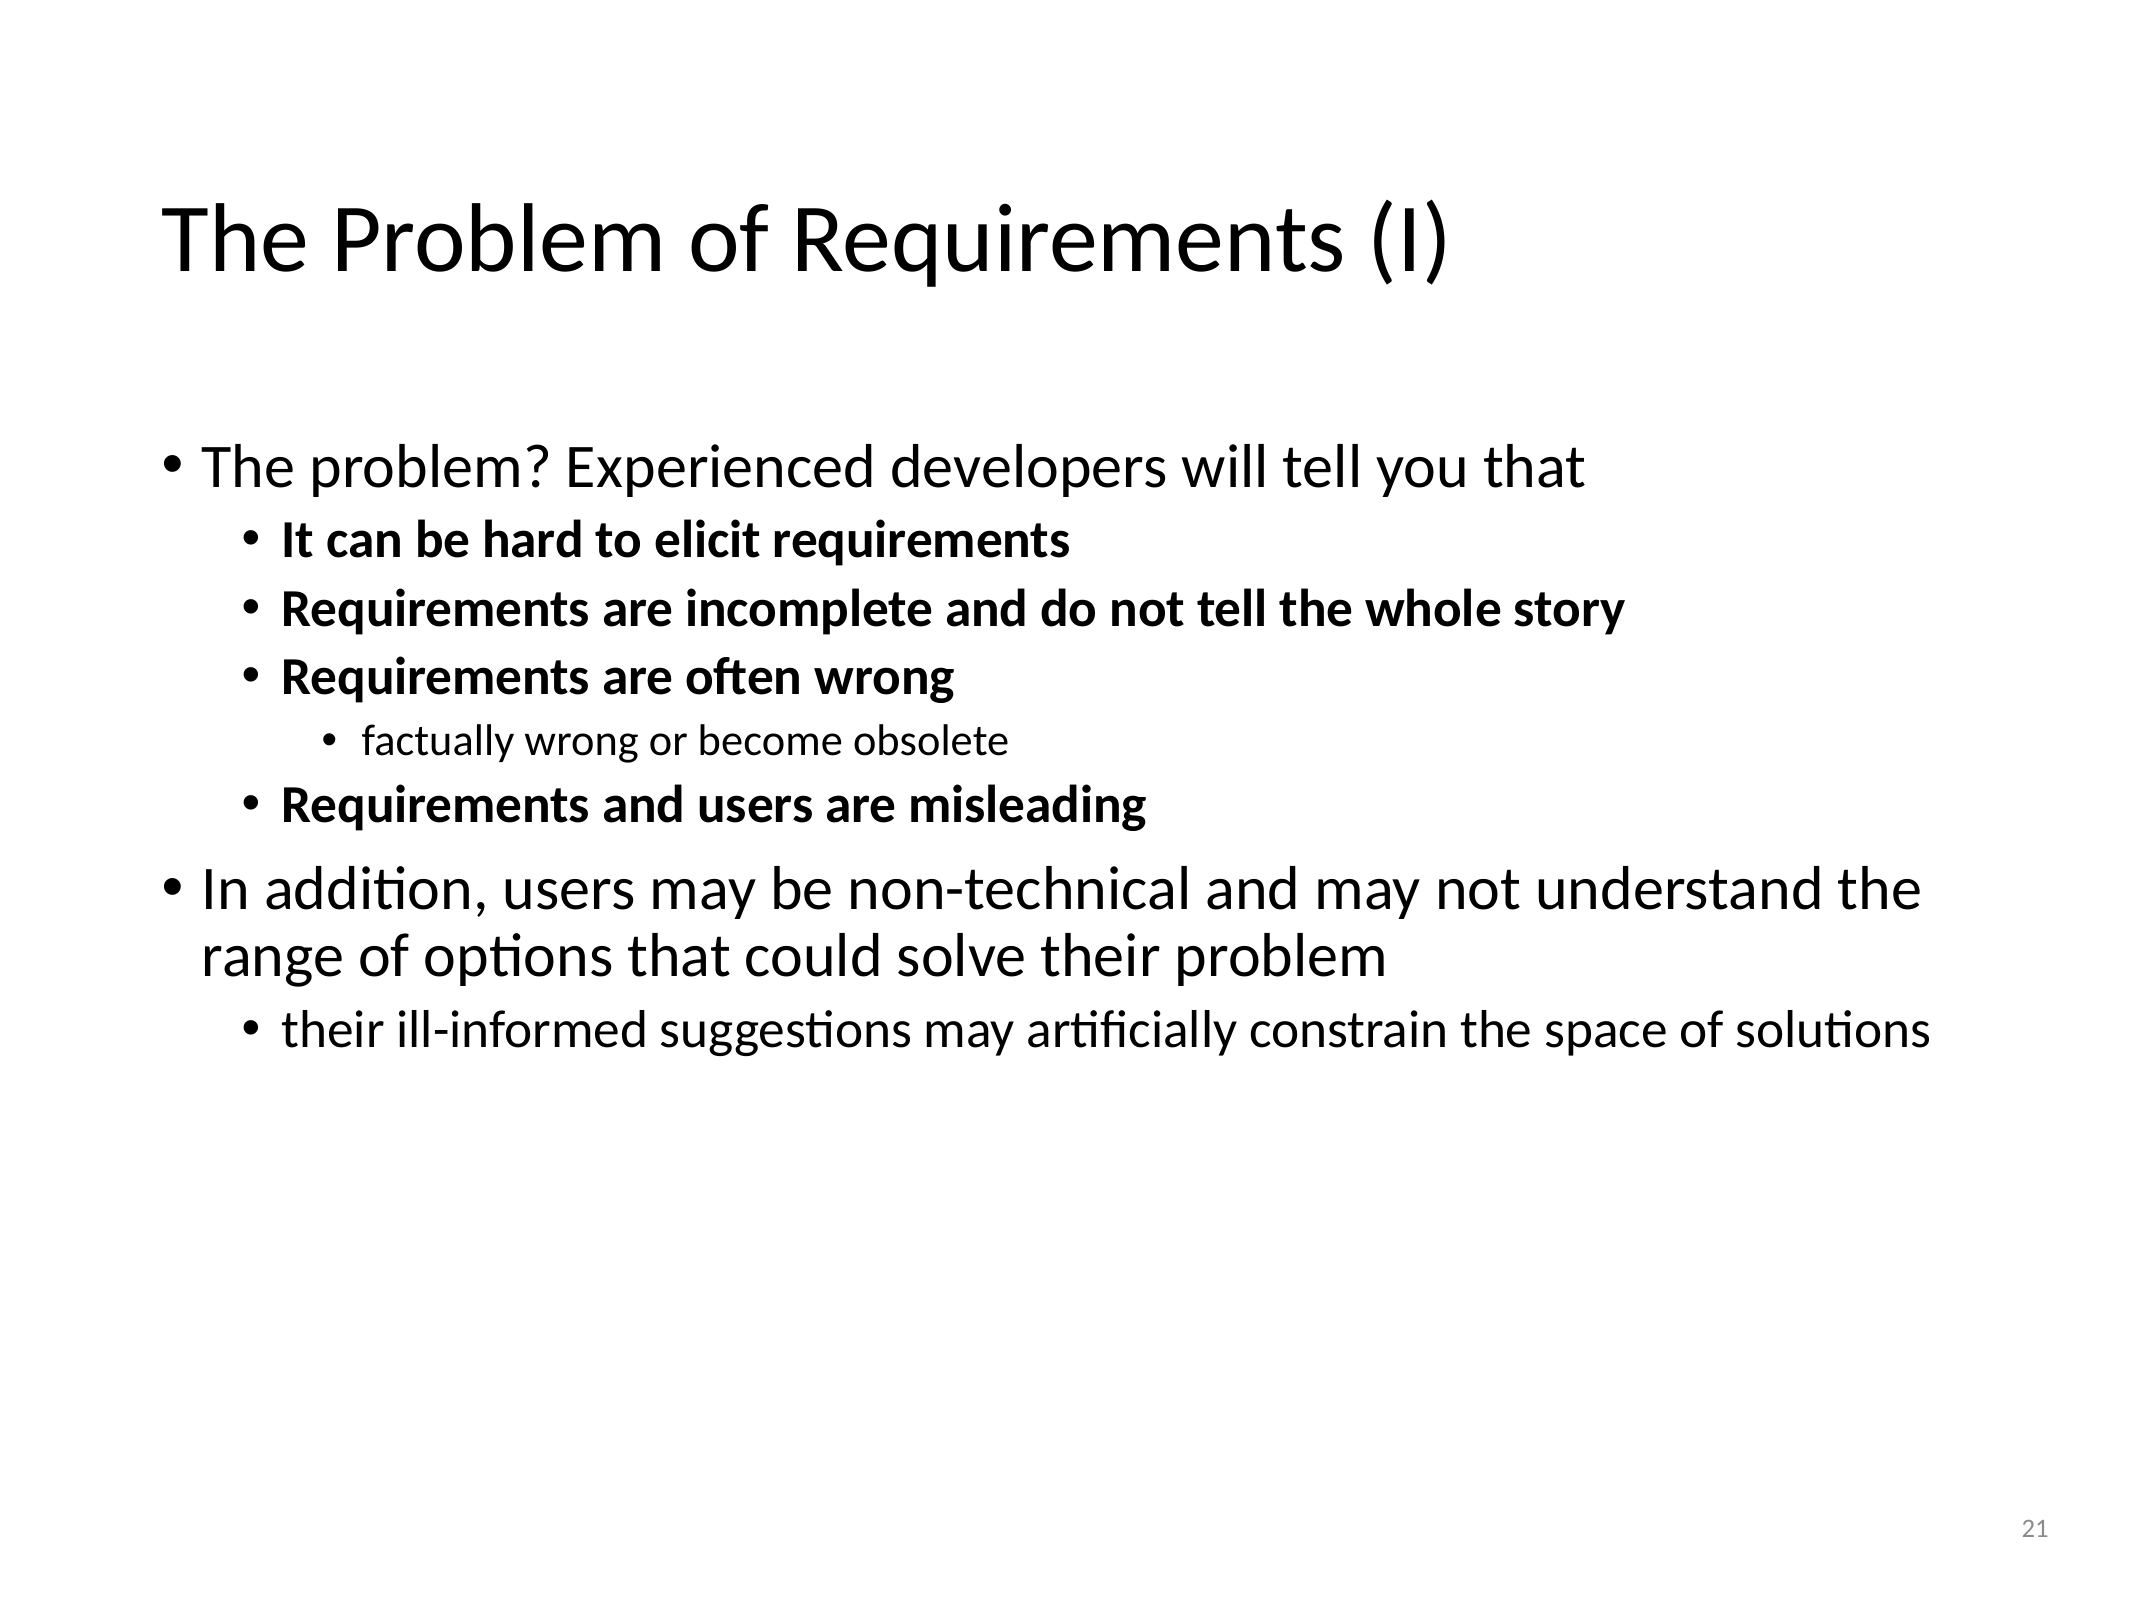

# The Problem of Requirements (I)
The problem? Experienced developers will tell you that
It can be hard to elicit requirements
Requirements are incomplete and do not tell the whole story
Requirements are often wrong
factually wrong or become obsolete
Requirements and users are misleading
In addition, users may be non-technical and may not understand the range of options that could solve their problem
their ill-informed suggestions may artificially constrain the space of solutions
21